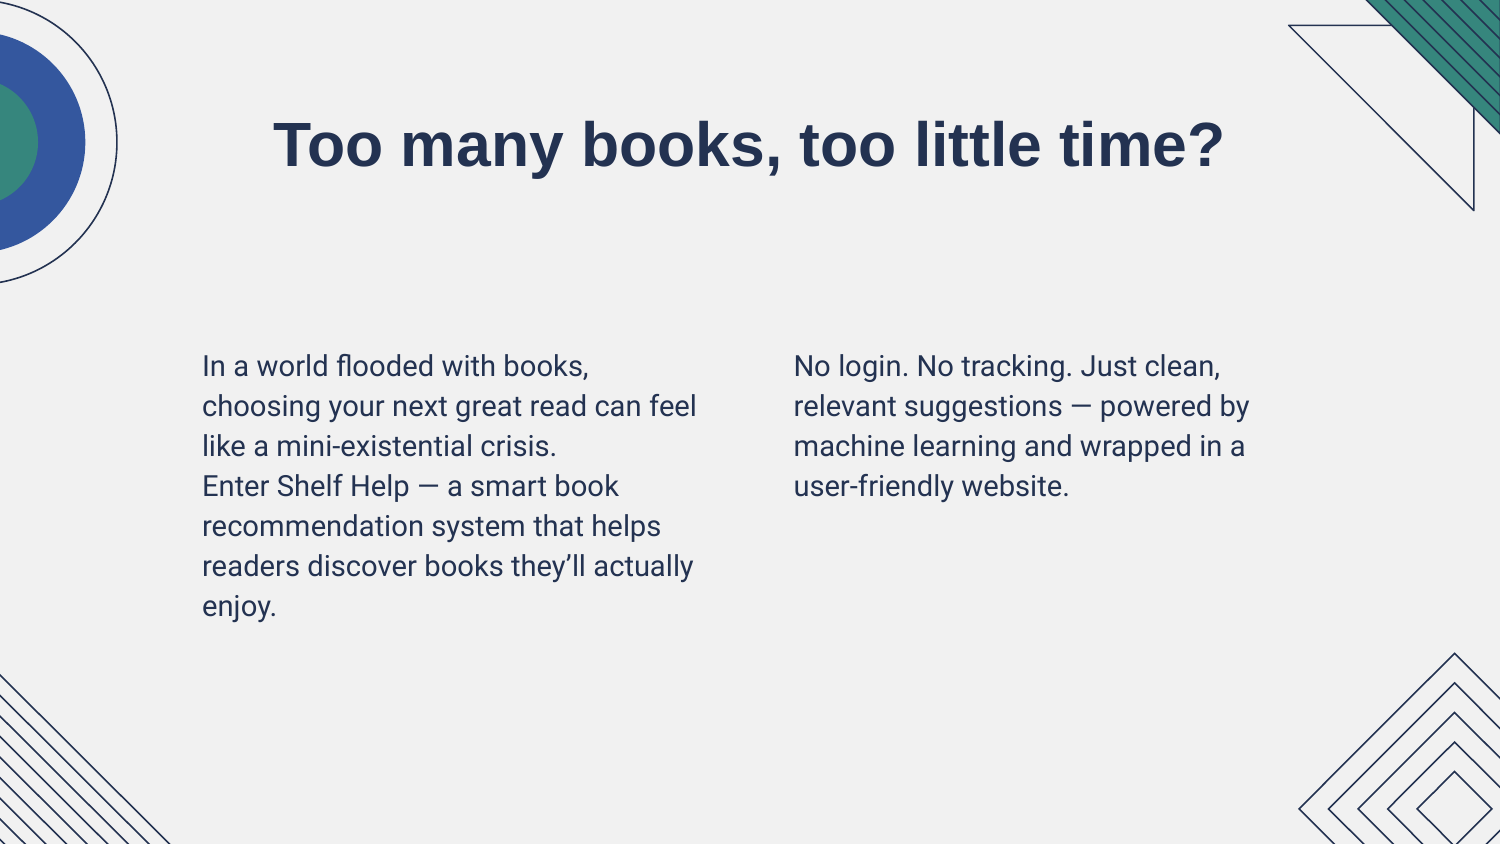

# Too many books, too little time?
In a world flooded with books, choosing your next great read can feel like a mini-existential crisis.
Enter Shelf Help — a smart book recommendation system that helps readers discover books they’ll actually enjoy.
No login. No tracking. Just clean, relevant suggestions — powered by machine learning and wrapped in a user-friendly website.